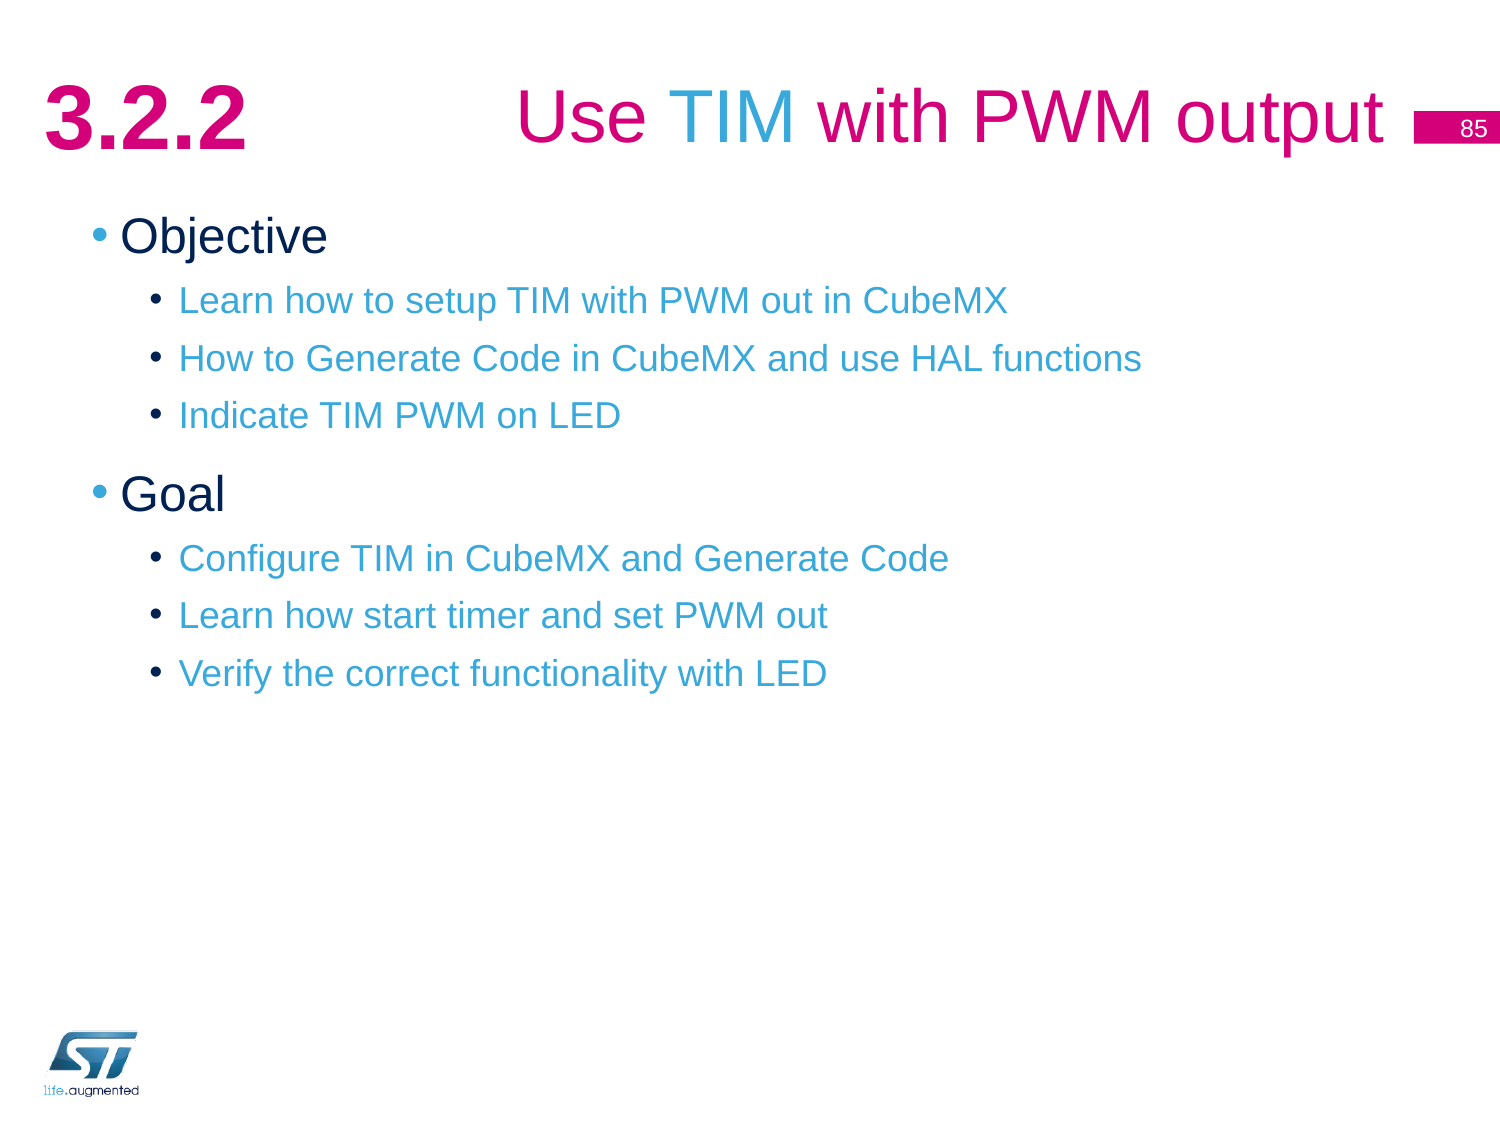

# Use TIM with PWM output
3.2.2
85
Objective
Learn how to setup TIM with PWM out in CubeMX
How to Generate Code in CubeMX and use HAL functions
Indicate TIM PWM on LED
Goal
Configure TIM in CubeMX and Generate Code
Learn how start timer and set PWM out
Verify the correct functionality with LED